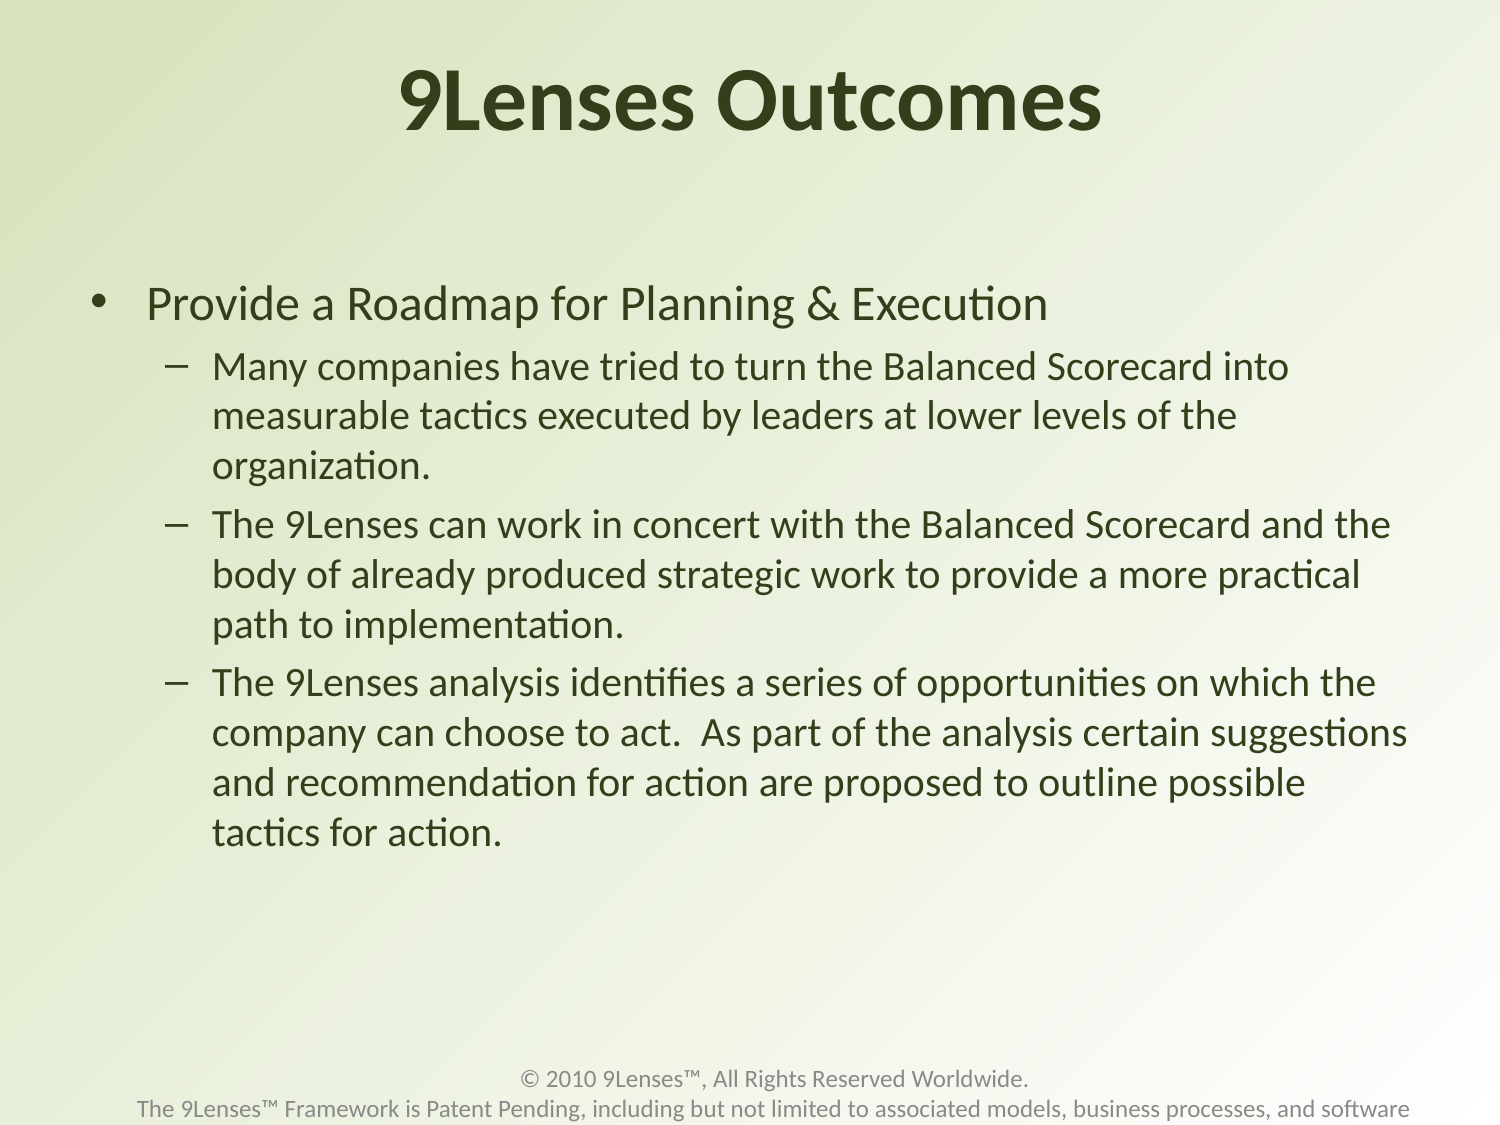

# 9Lenses Outcomes
Provide a Roadmap for Planning & Execution
Many companies have tried to turn the Balanced Scorecard into measurable tactics executed by leaders at lower levels of the organization.
The 9Lenses can work in concert with the Balanced Scorecard and the body of already produced strategic work to provide a more practical path to implementation.
The 9Lenses analysis identifies a series of opportunities on which the company can choose to act.  As part of the analysis certain suggestions and recommendation for action are proposed to outline possible tactics for action.